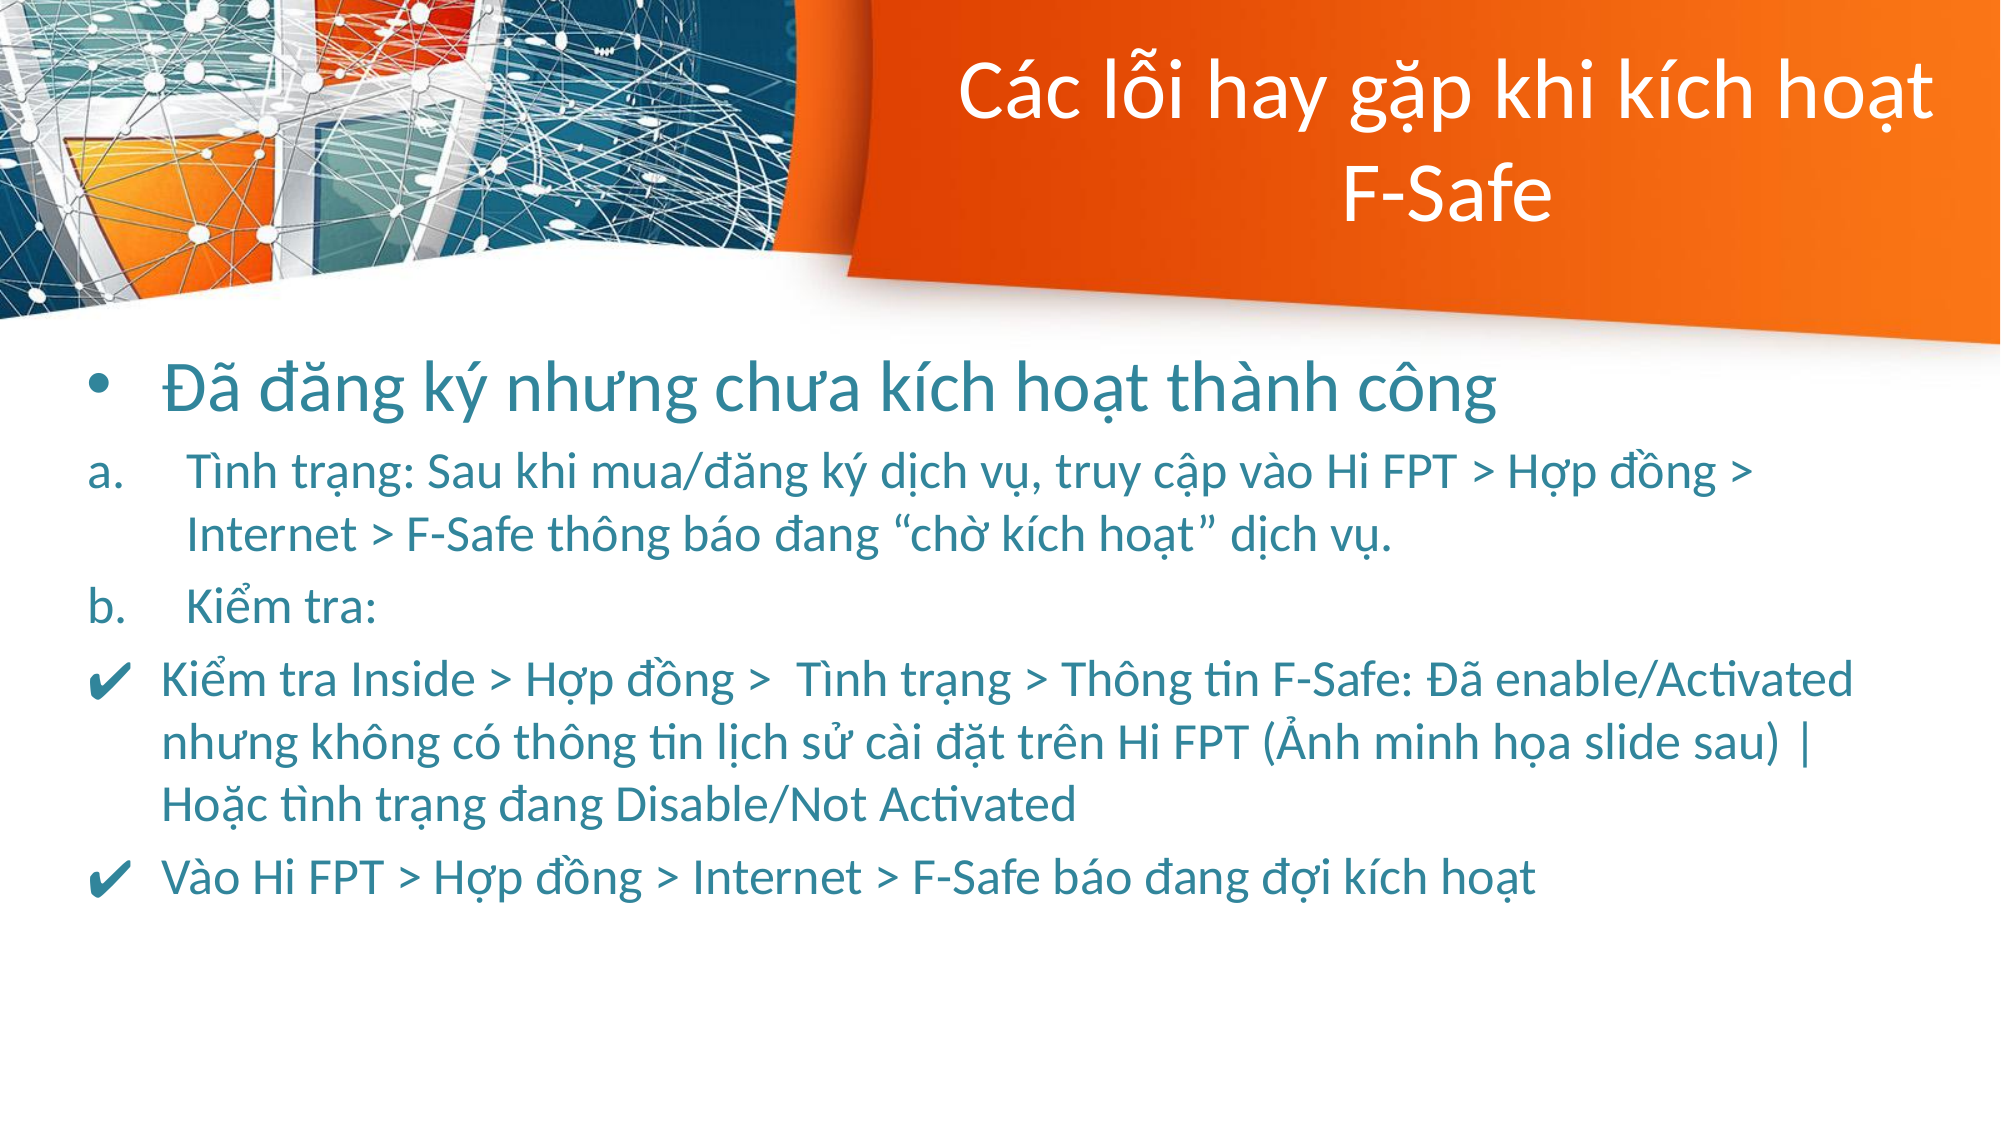

# Các lỗi hay gặp khi kích hoạt F-Safe
Đã đăng ký nhưng chưa kích hoạt thành công
Tình trạng: Sau khi mua/đăng ký dịch vụ, truy cập vào Hi FPT > Hợp đồng > Internet > F-Safe thông báo đang “chờ kích hoạt” dịch vụ.
Kiểm tra:
Kiểm tra Inside > Hợp đồng >  Tình trạng > Thông tin F-Safe: Đã enable/Activated nhưng không có thông tin lịch sử cài đặt trên Hi FPT (Ảnh minh họa slide sau) | Hoặc tình trạng đang Disable/Not Activated
Vào Hi FPT > Hợp đồng > Internet > F-Safe báo đang đợi kích hoạt